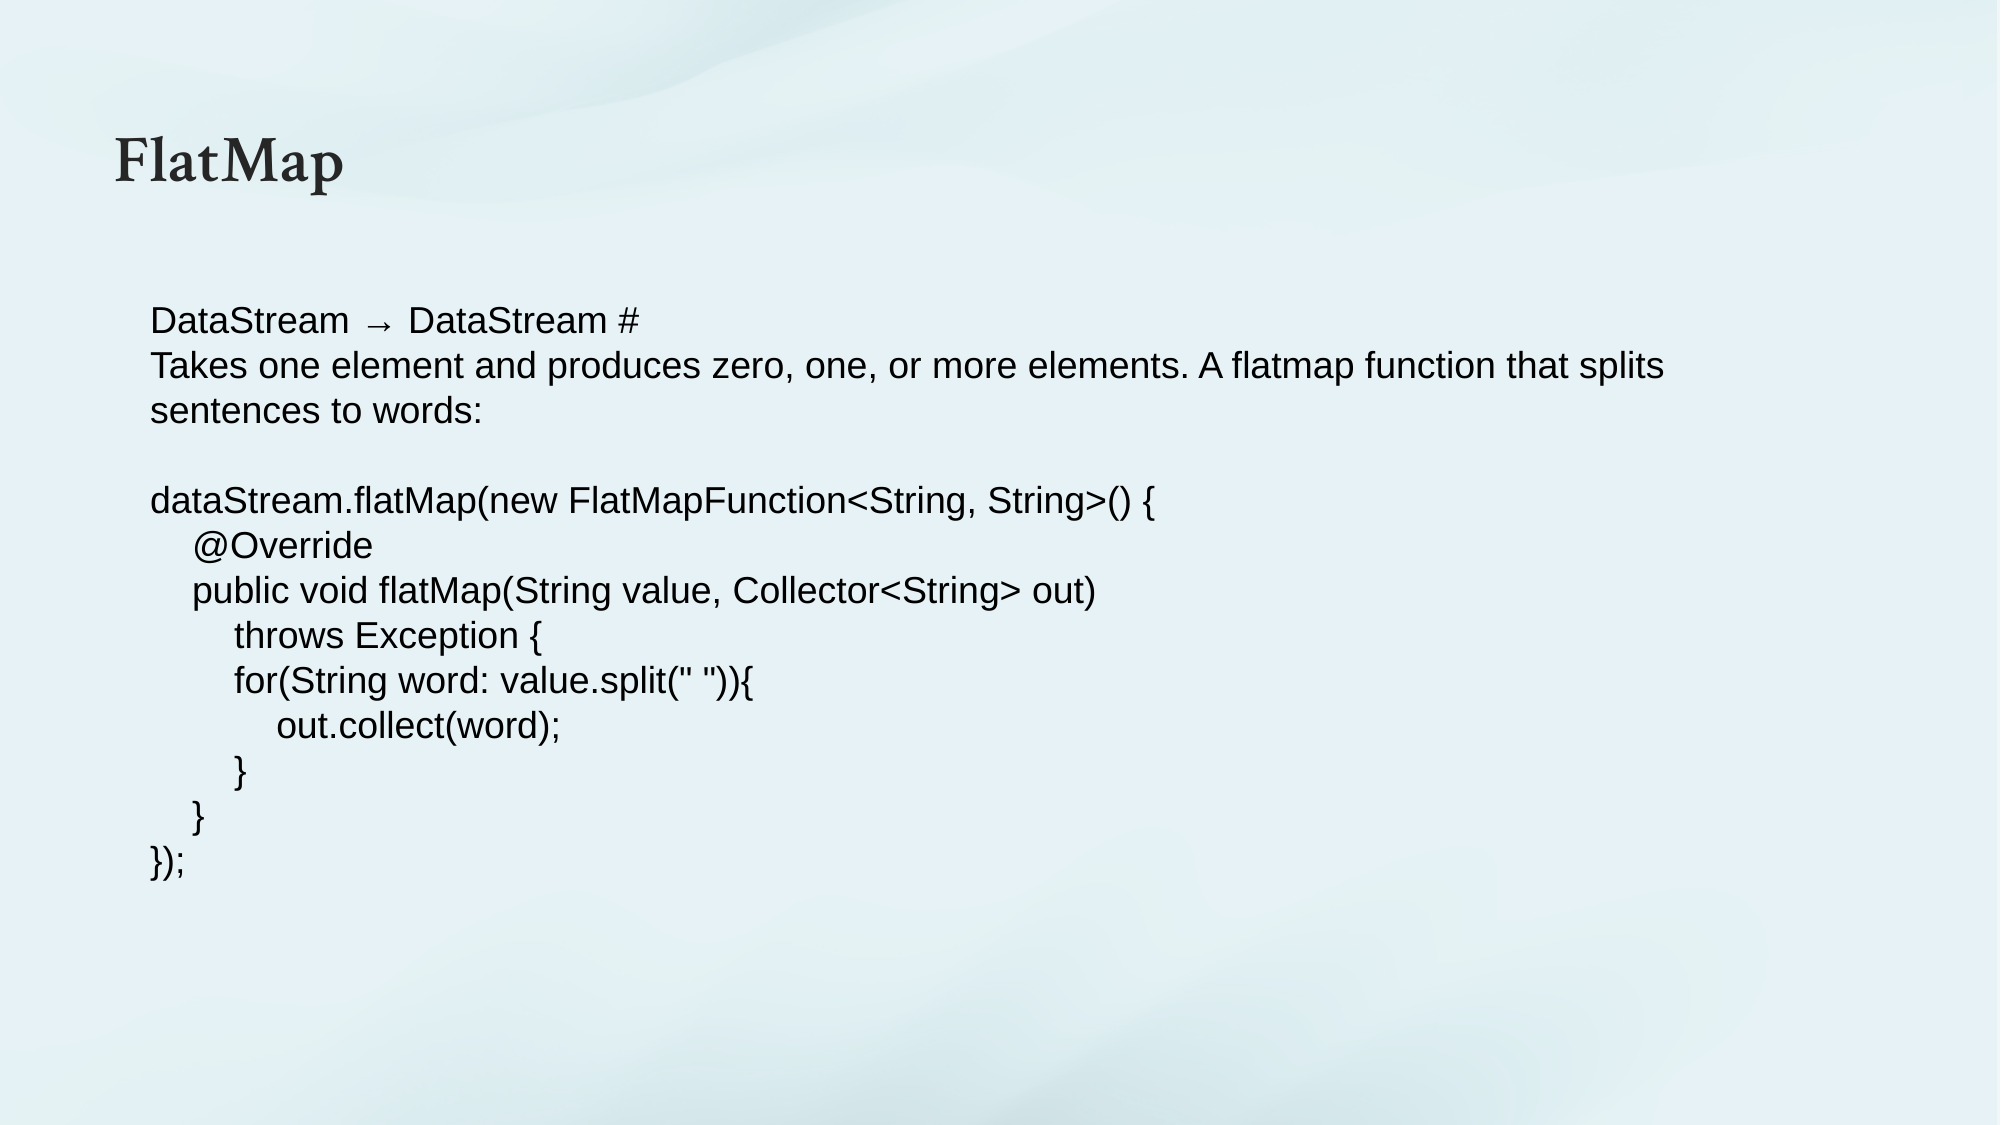

# FlatMap
DataStream → DataStream #
Takes one element and produces zero, one, or more elements. A flatmap function that splits sentences to words:

dataStream.flatMap(new FlatMapFunction<String, String>() {
    @Override
    public void flatMap(String value, Collector<String> out)
        throws Exception {
        for(String word: value.split(" ")){
            out.collect(word);
        }
    }
});